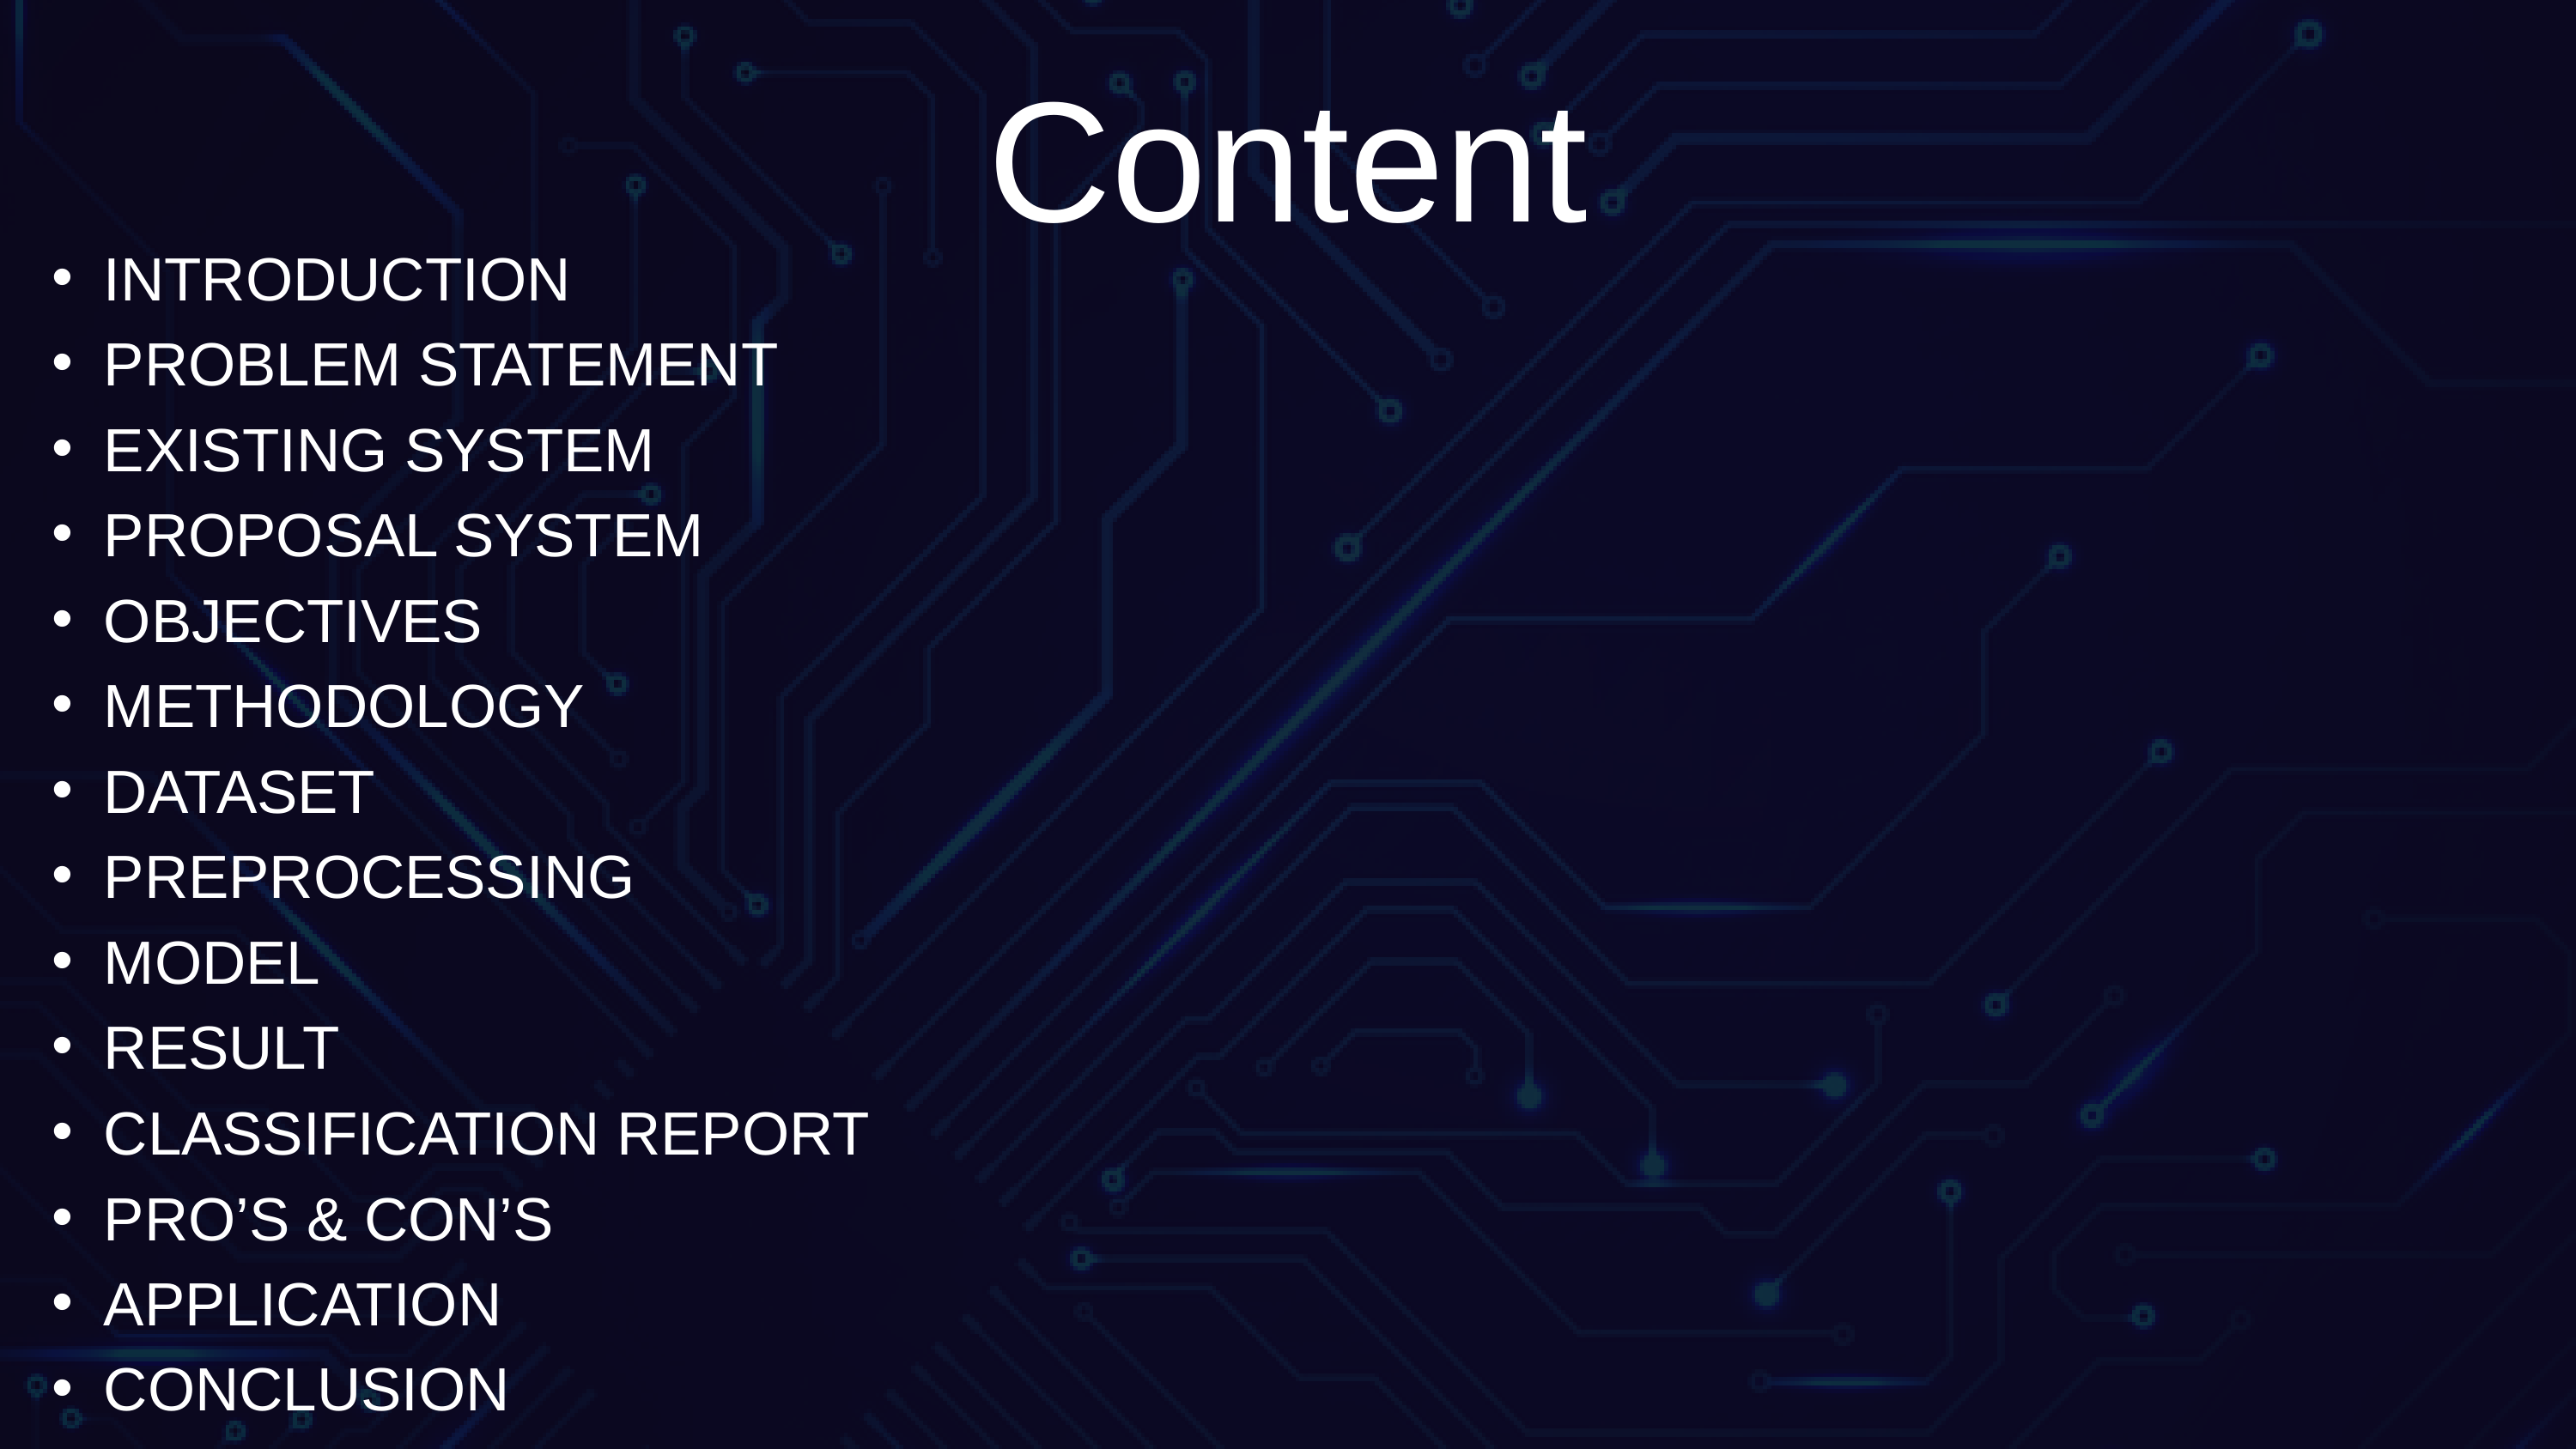

Content
INTRODUCTION
PROBLEM STATEMENT
EXISTING SYSTEM
PROPOSAL SYSTEM
OBJECTIVES
METHODOLOGY
DATASET
PREPROCESSING
MODEL
RESULT
CLASSIFICATION REPORT
PRO’S & CON’S
APPLICATION
CONCLUSION